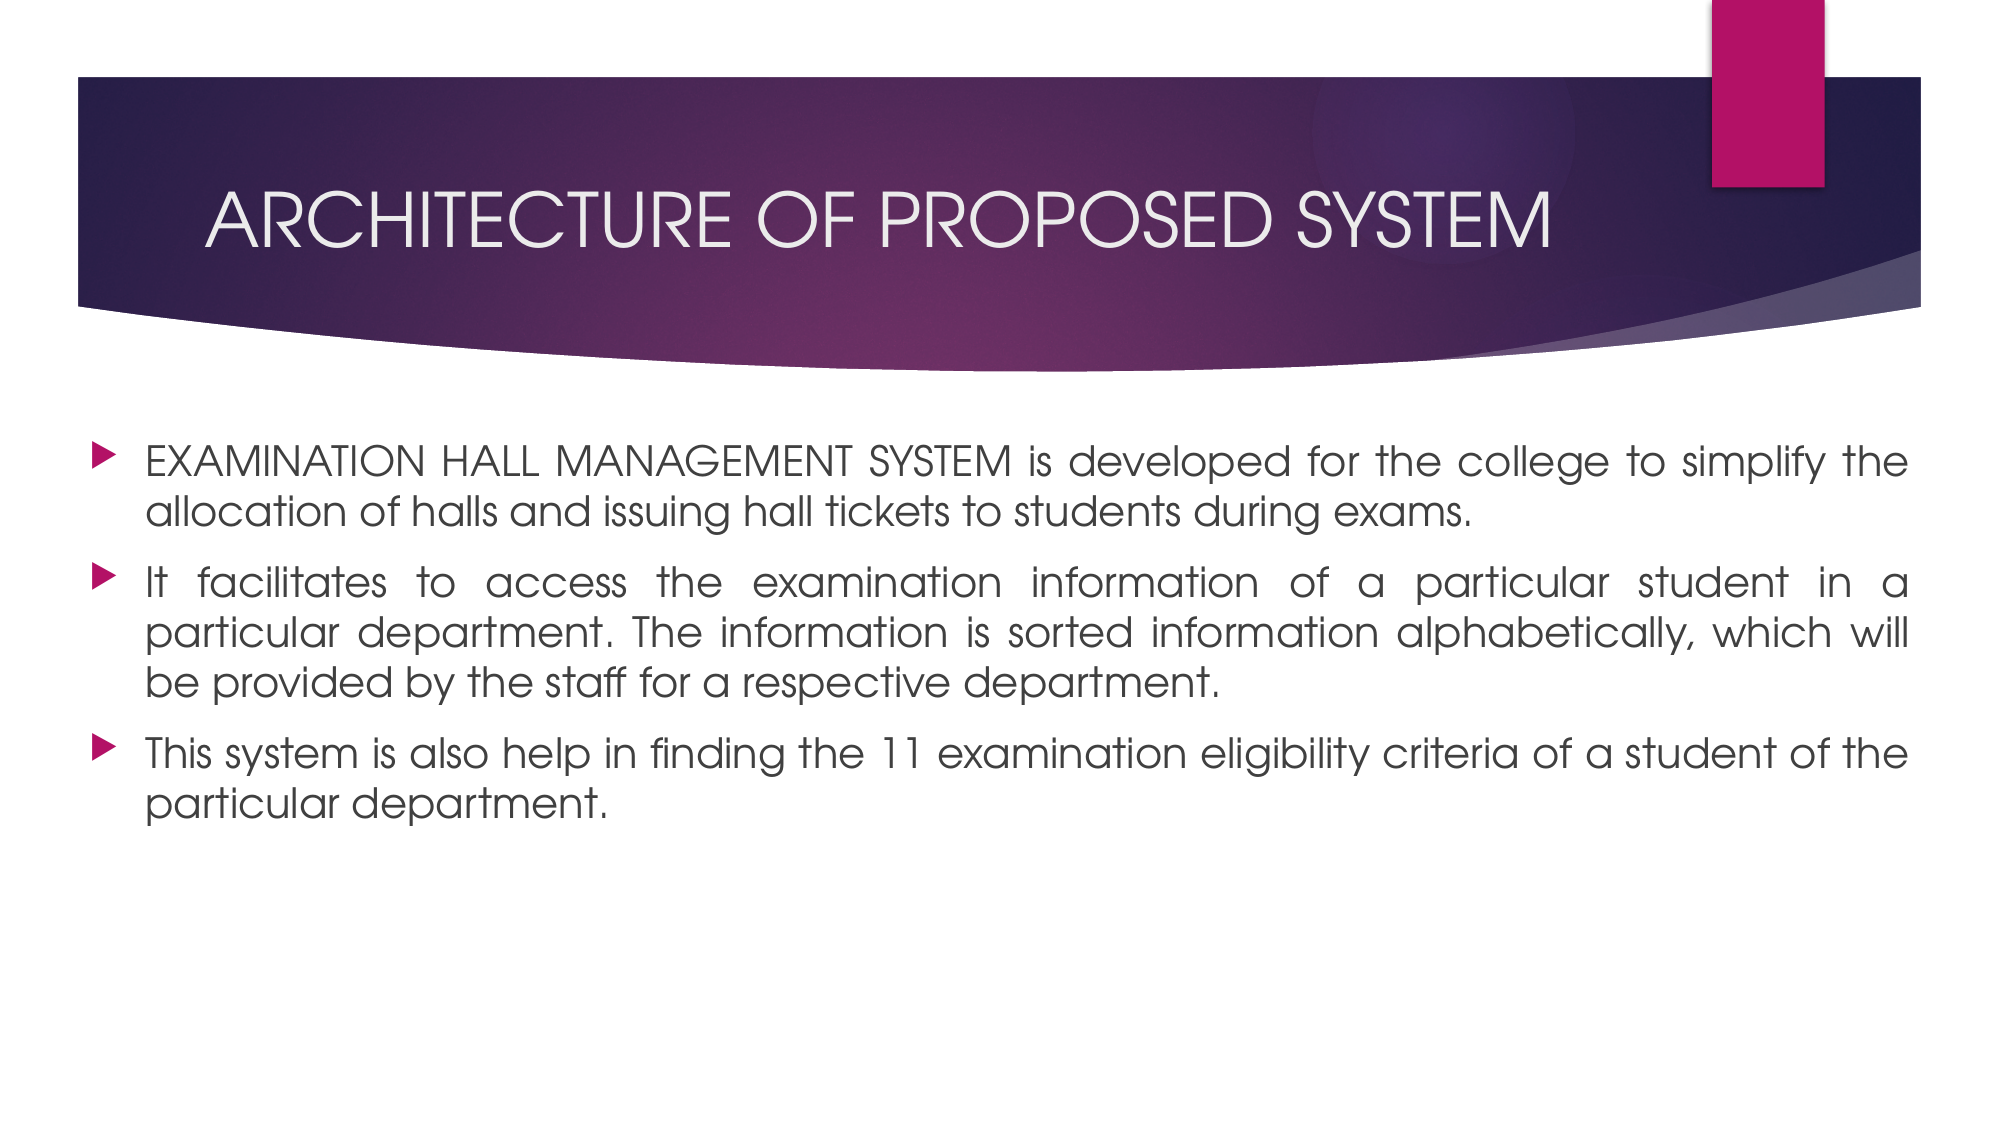

# ARCHITECTURE OF PROPOSED SYSTEM
EXAMINATION HALL MANAGEMENT SYSTEM is developed for the college to simplify the allocation of halls and issuing hall tickets to students during exams.
It facilitates to access the examination information of a particular student in a particular department. The information is sorted information alphabetically, which will be provided by the staff for a respective department.
This system is also help in finding the 11 examination eligibility criteria of a student of the particular department.